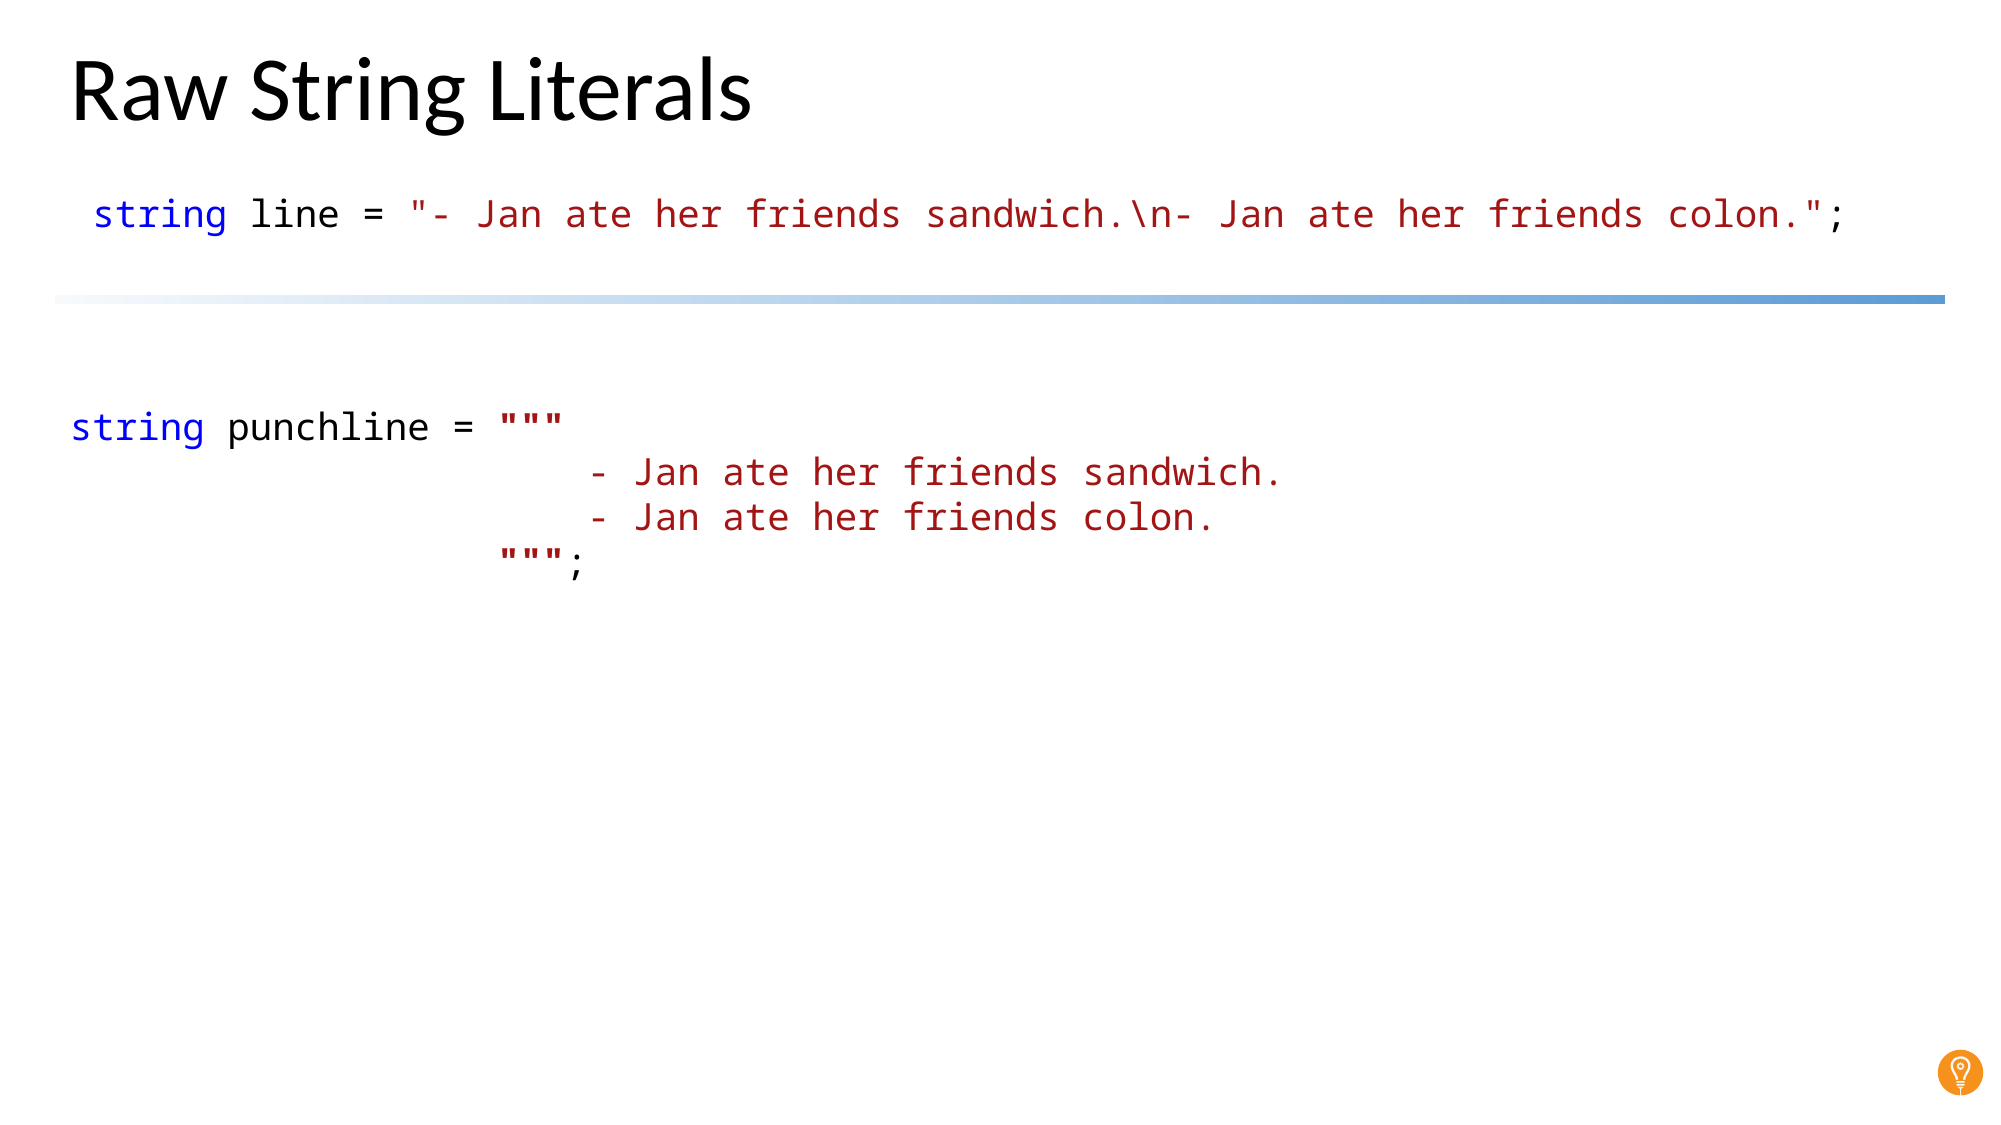

# Raw String Literals
 string line = "- Jan ate her friends sandwich.\n- Jan ate her friends colon.";

string punchline = """
                       - Jan ate her friends sandwich.
                       - Jan ate her friends colon.
                   """;